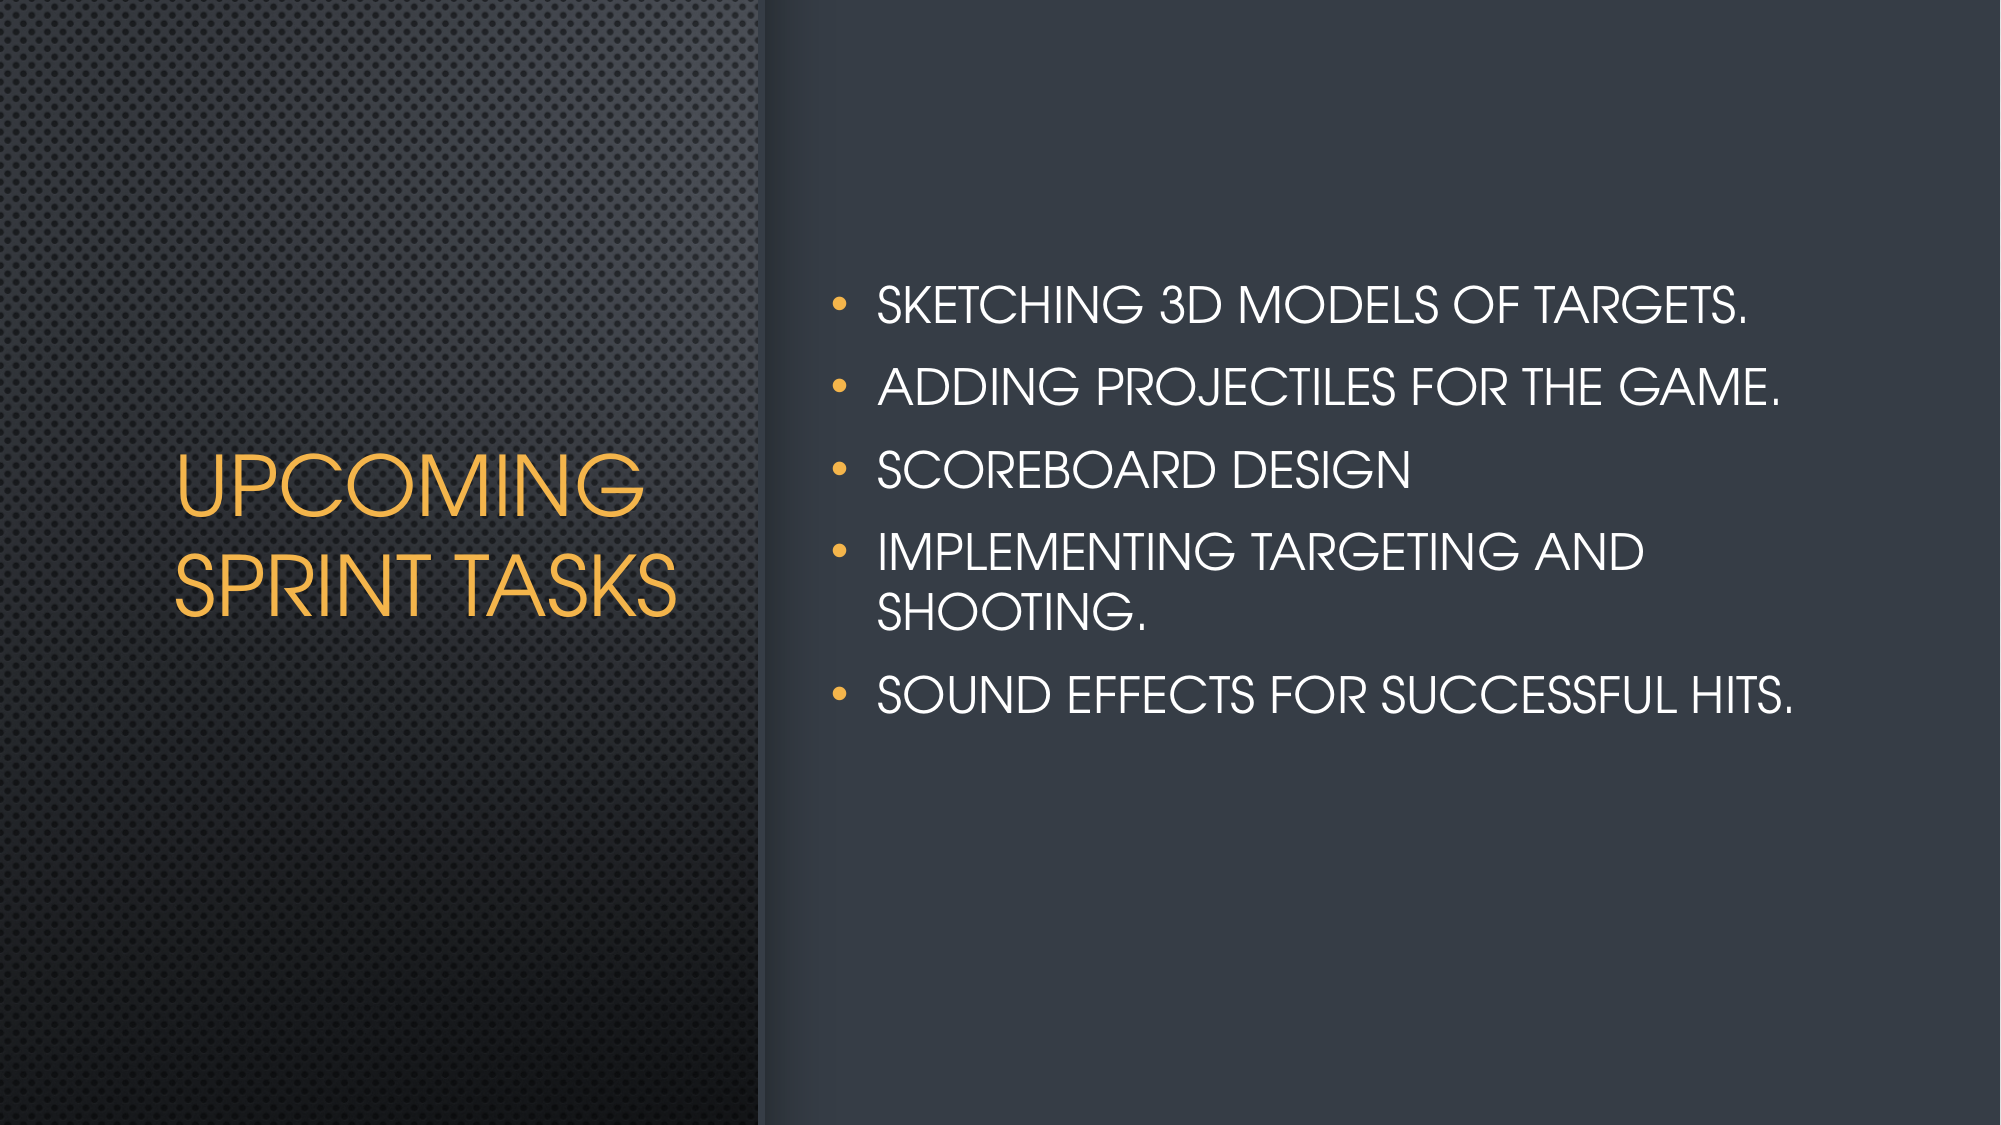

# Upcoming Sprint Tasks
Sketching 3D models of targets.
Adding projectiles for the game.
Scoreboard design
Implementing targeting and shooting.
Sound effects for successful hits.